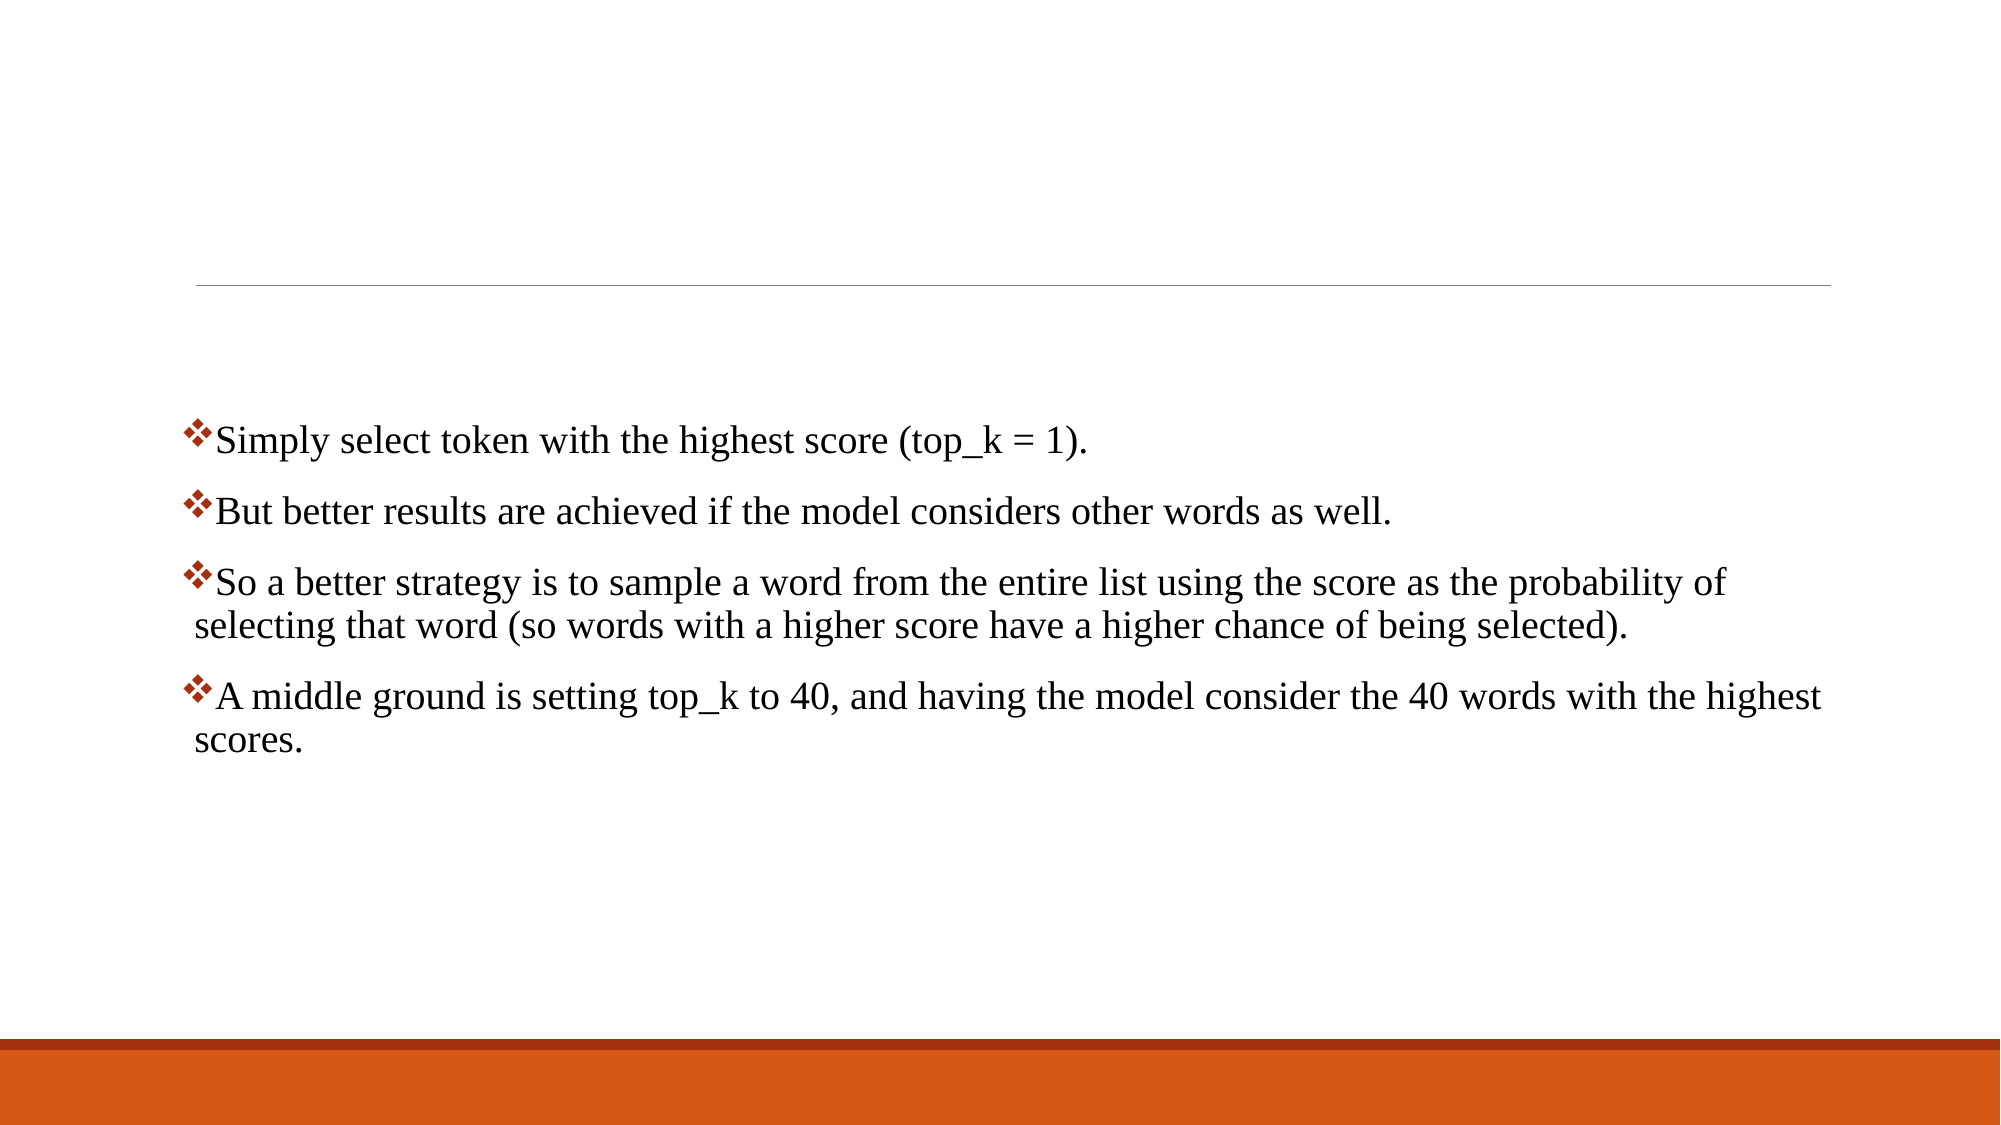

#
Simply select token with the highest score (top_k = 1).
But better results are achieved if the model considers other words as well.
So a better strategy is to sample a word from the entire list using the score as the probability of selecting that word (so words with a higher score have a higher chance of being selected).
A middle ground is setting top_k to 40, and having the model consider the 40 words with the highest scores.